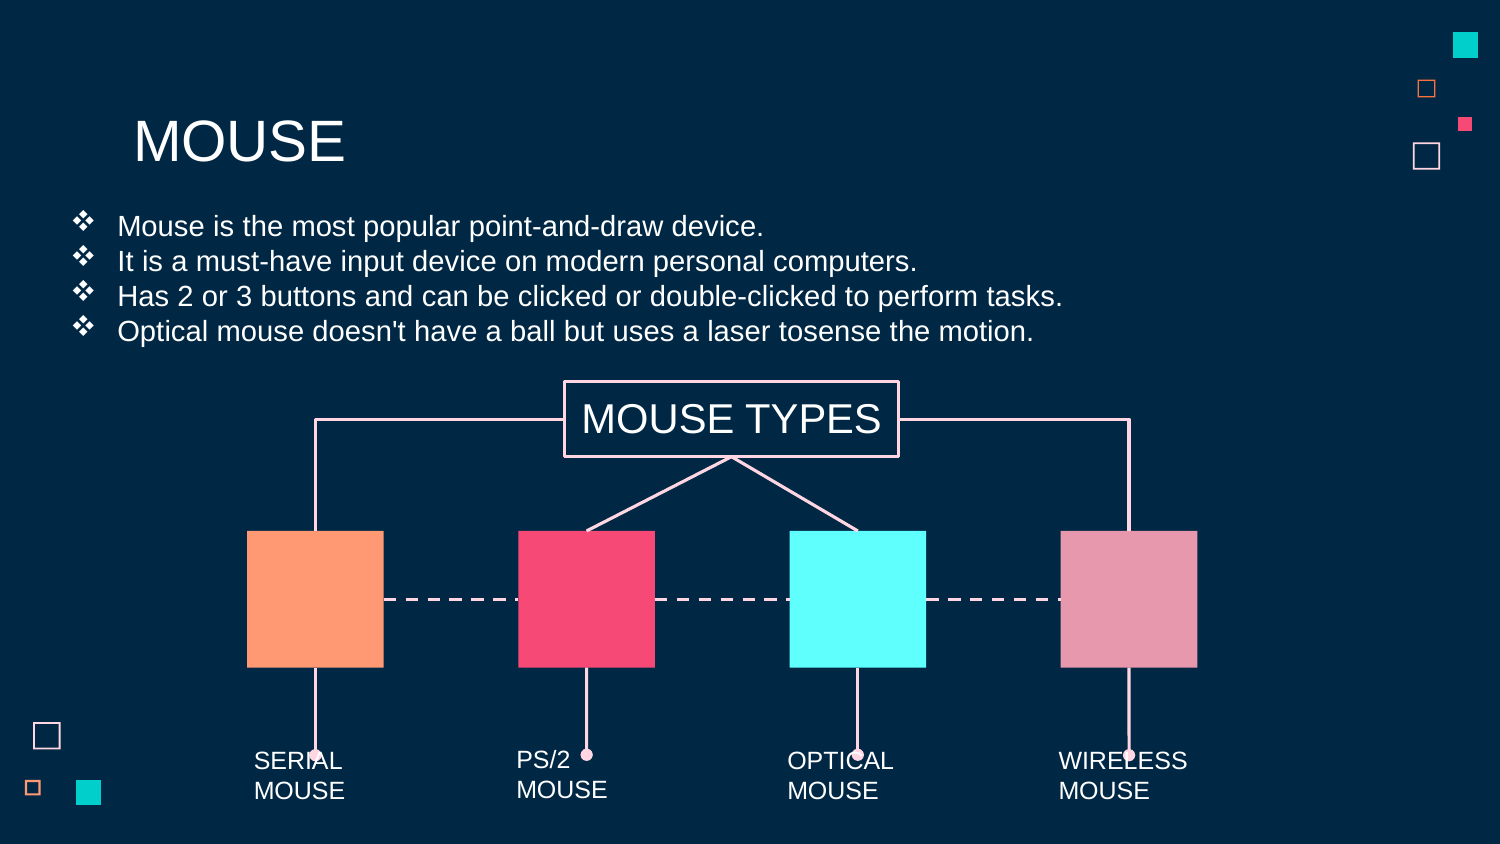

# MOUSE

Mouse is the most popular point-and-draw device.
It is a must-have input device on modern personal computers.
Has 2 or 3 buttons and can be clicked or double-clicked to perform tasks.
Optical mouse doesn't have a ball but uses a laser tosense the motion.
MOUSE TYPES

PS/2 MOUSE
SERIAL MOUSE
OPTICAL MOUSE
WIRELESS MOUSE